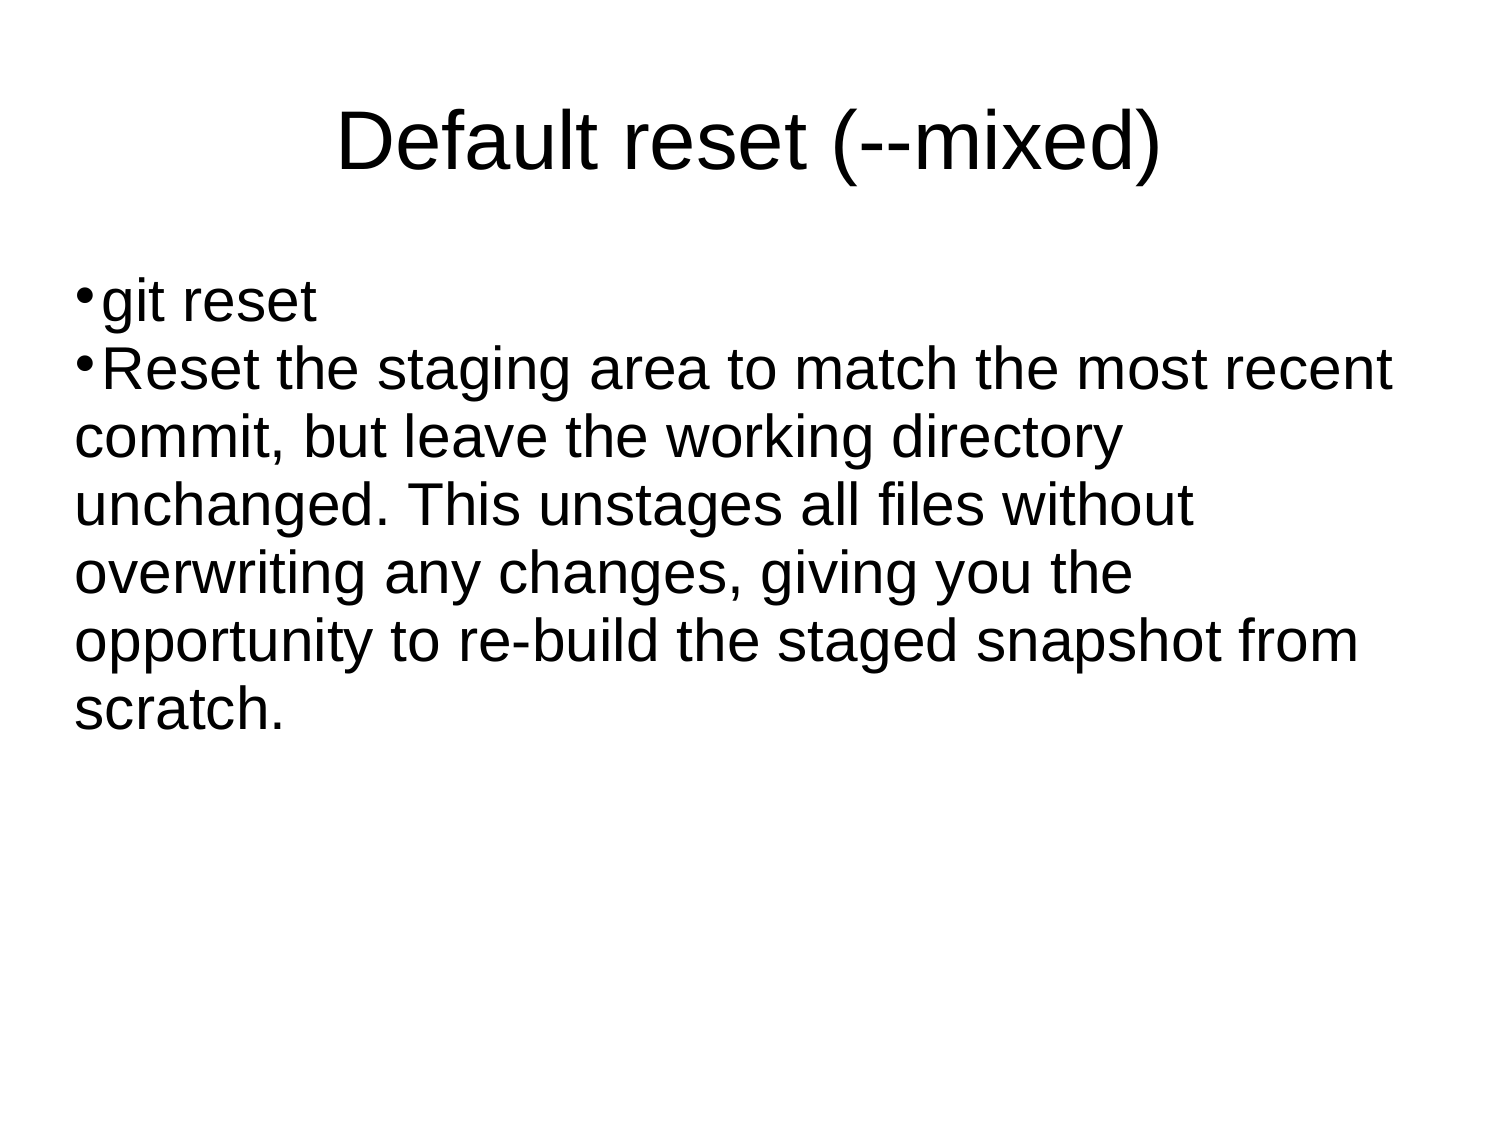

Default reset (--mixed)
git reset
Reset the staging area to match the most recent commit, but leave the working directory unchanged. This unstages all files without overwriting any changes, giving you the opportunity to re-build the staged snapshot from scratch.